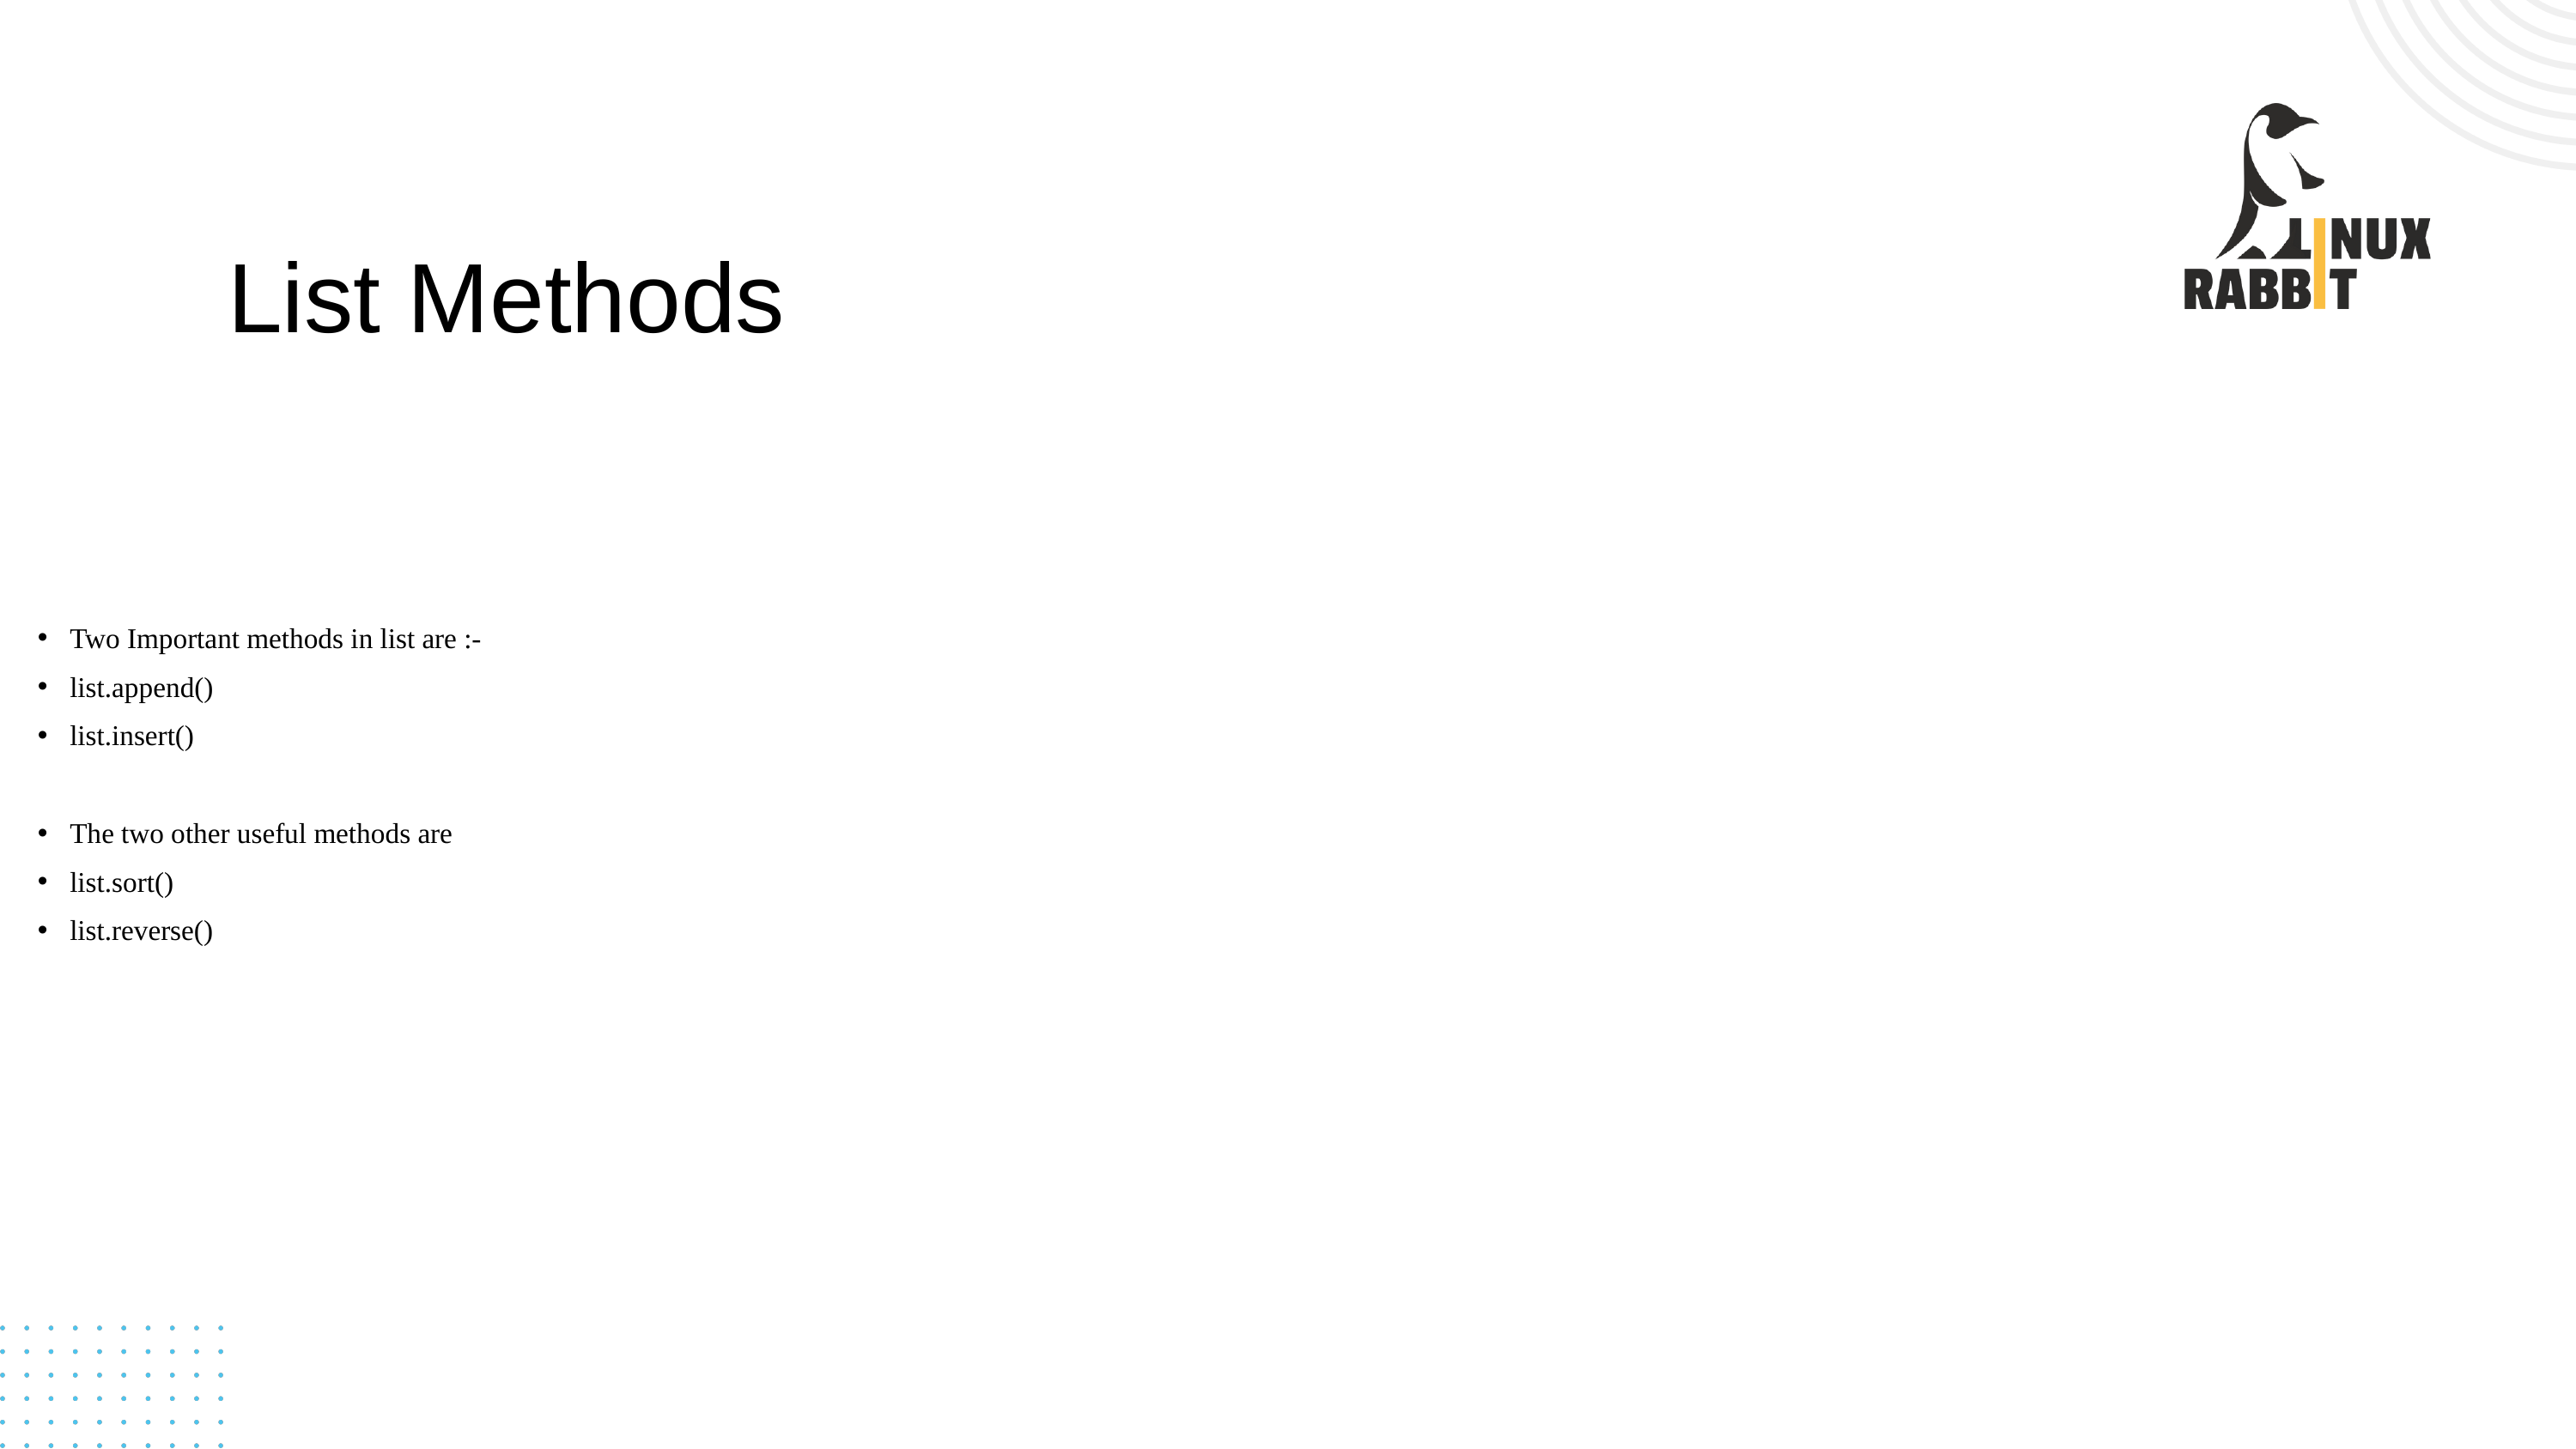

List Methods
# Two Important methods in list are :-
list.append()
list.insert()

The two other useful methods are
list.sort()
list.reverse()